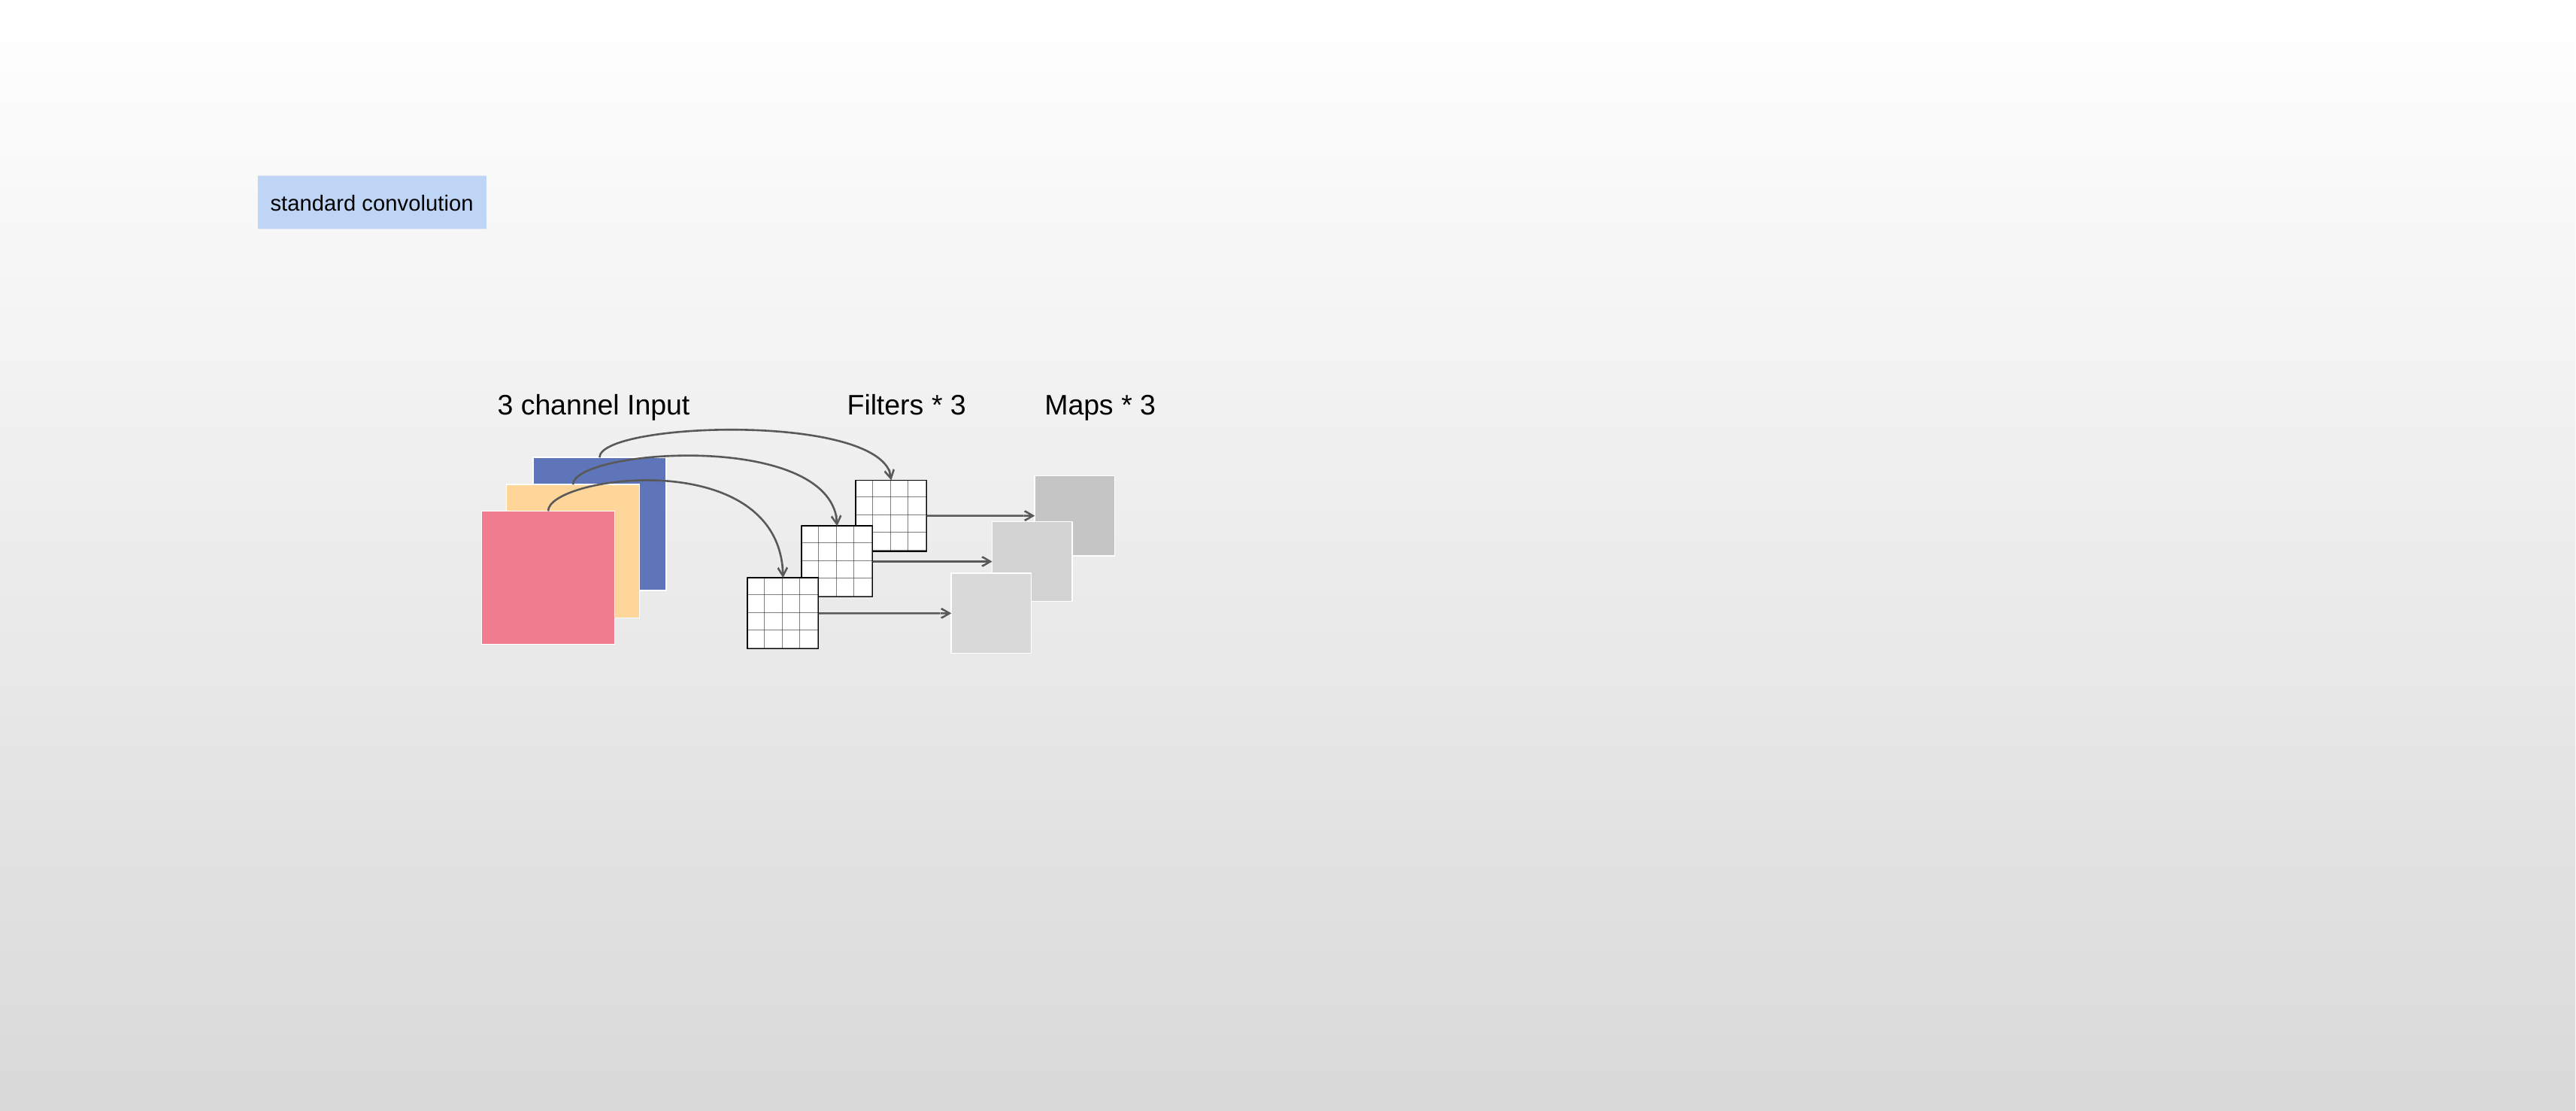

standard convolution
3 channel Input                    Filters * 3          Maps * 3
NxN

NxN